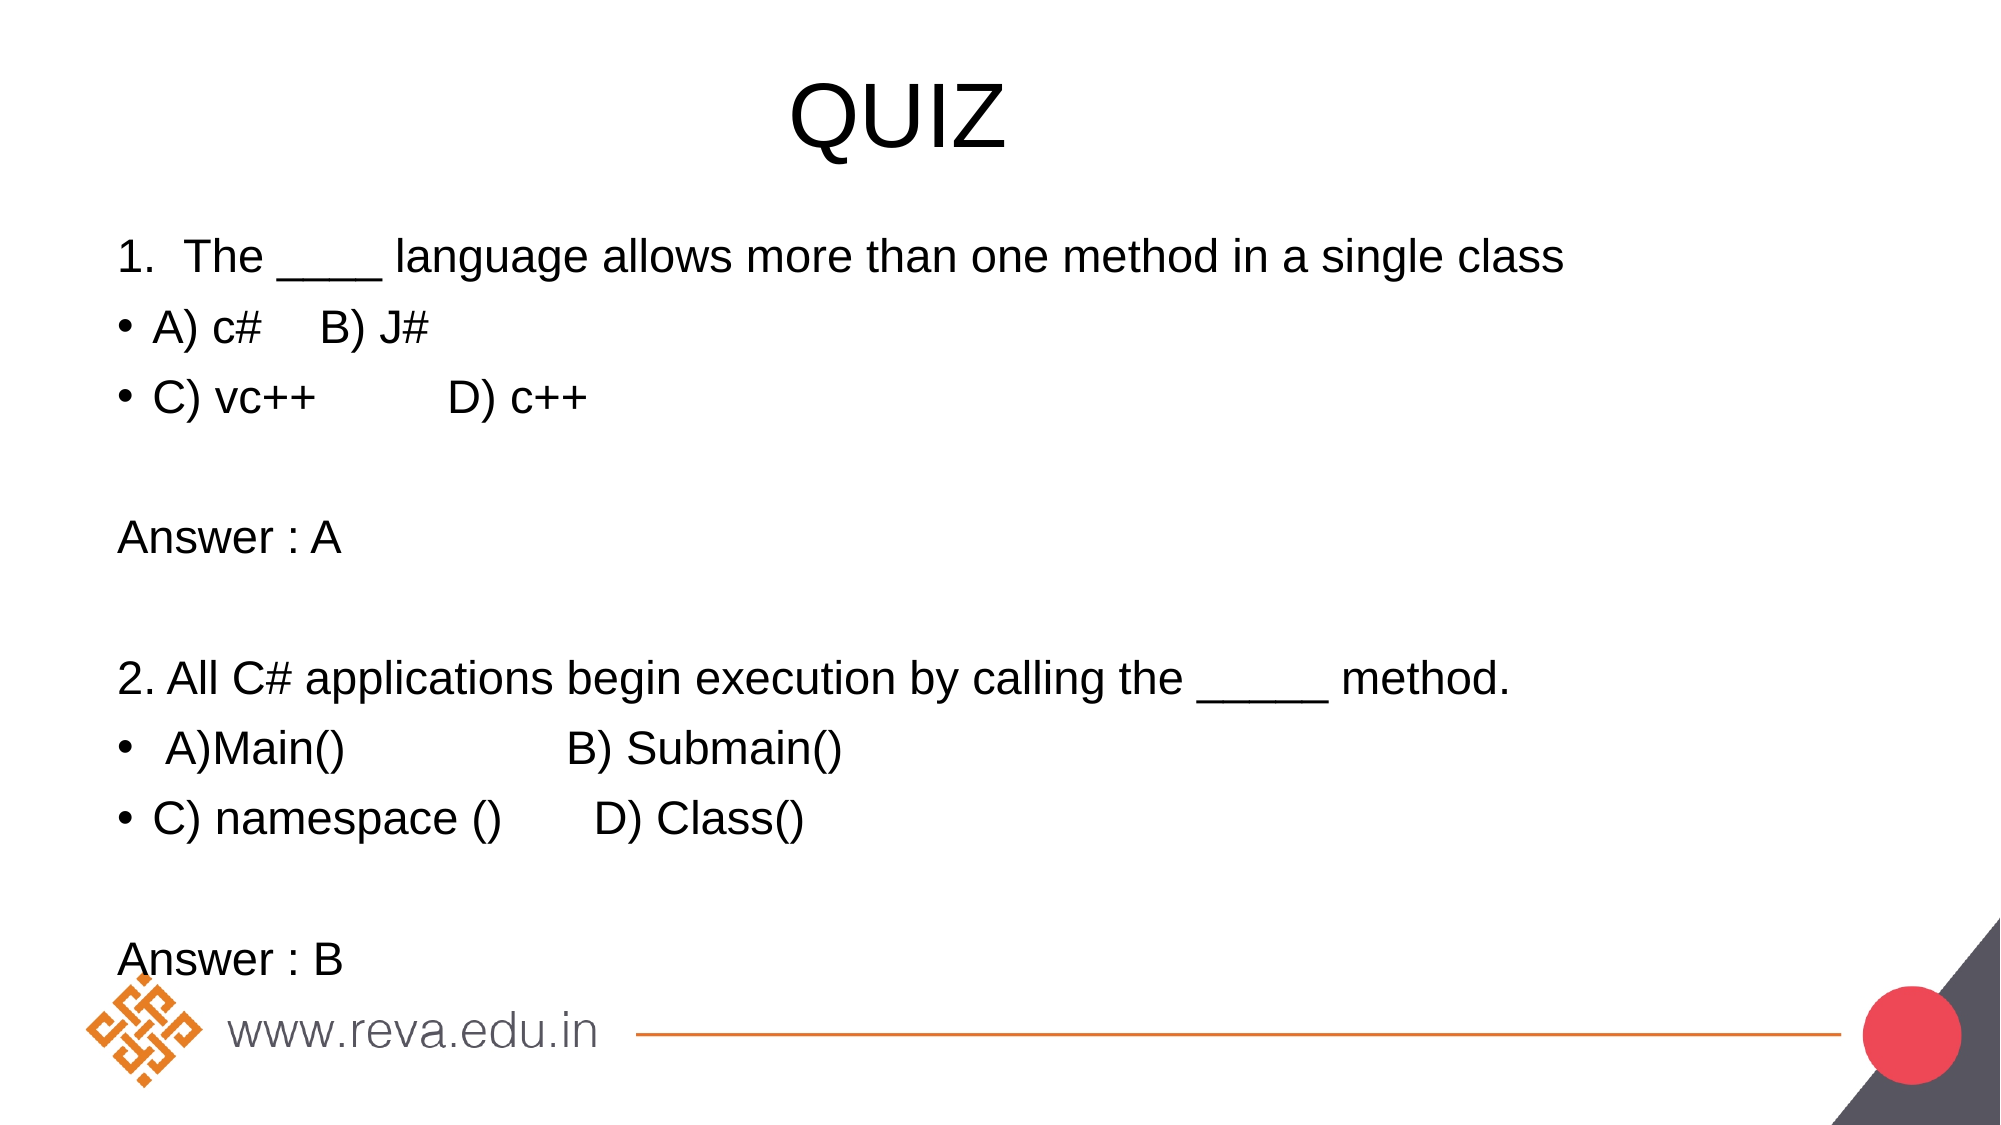

# Quiz
The ____ language allows more than one method in a single class
A) c#  		  B) J#
C) vc++  		 D) c++

Answer : A

2. All C# applications begin execution by calling the _____ method.
 A)Main()                 B) Submain()
C) namespace ()       D) Class()

Answer : B